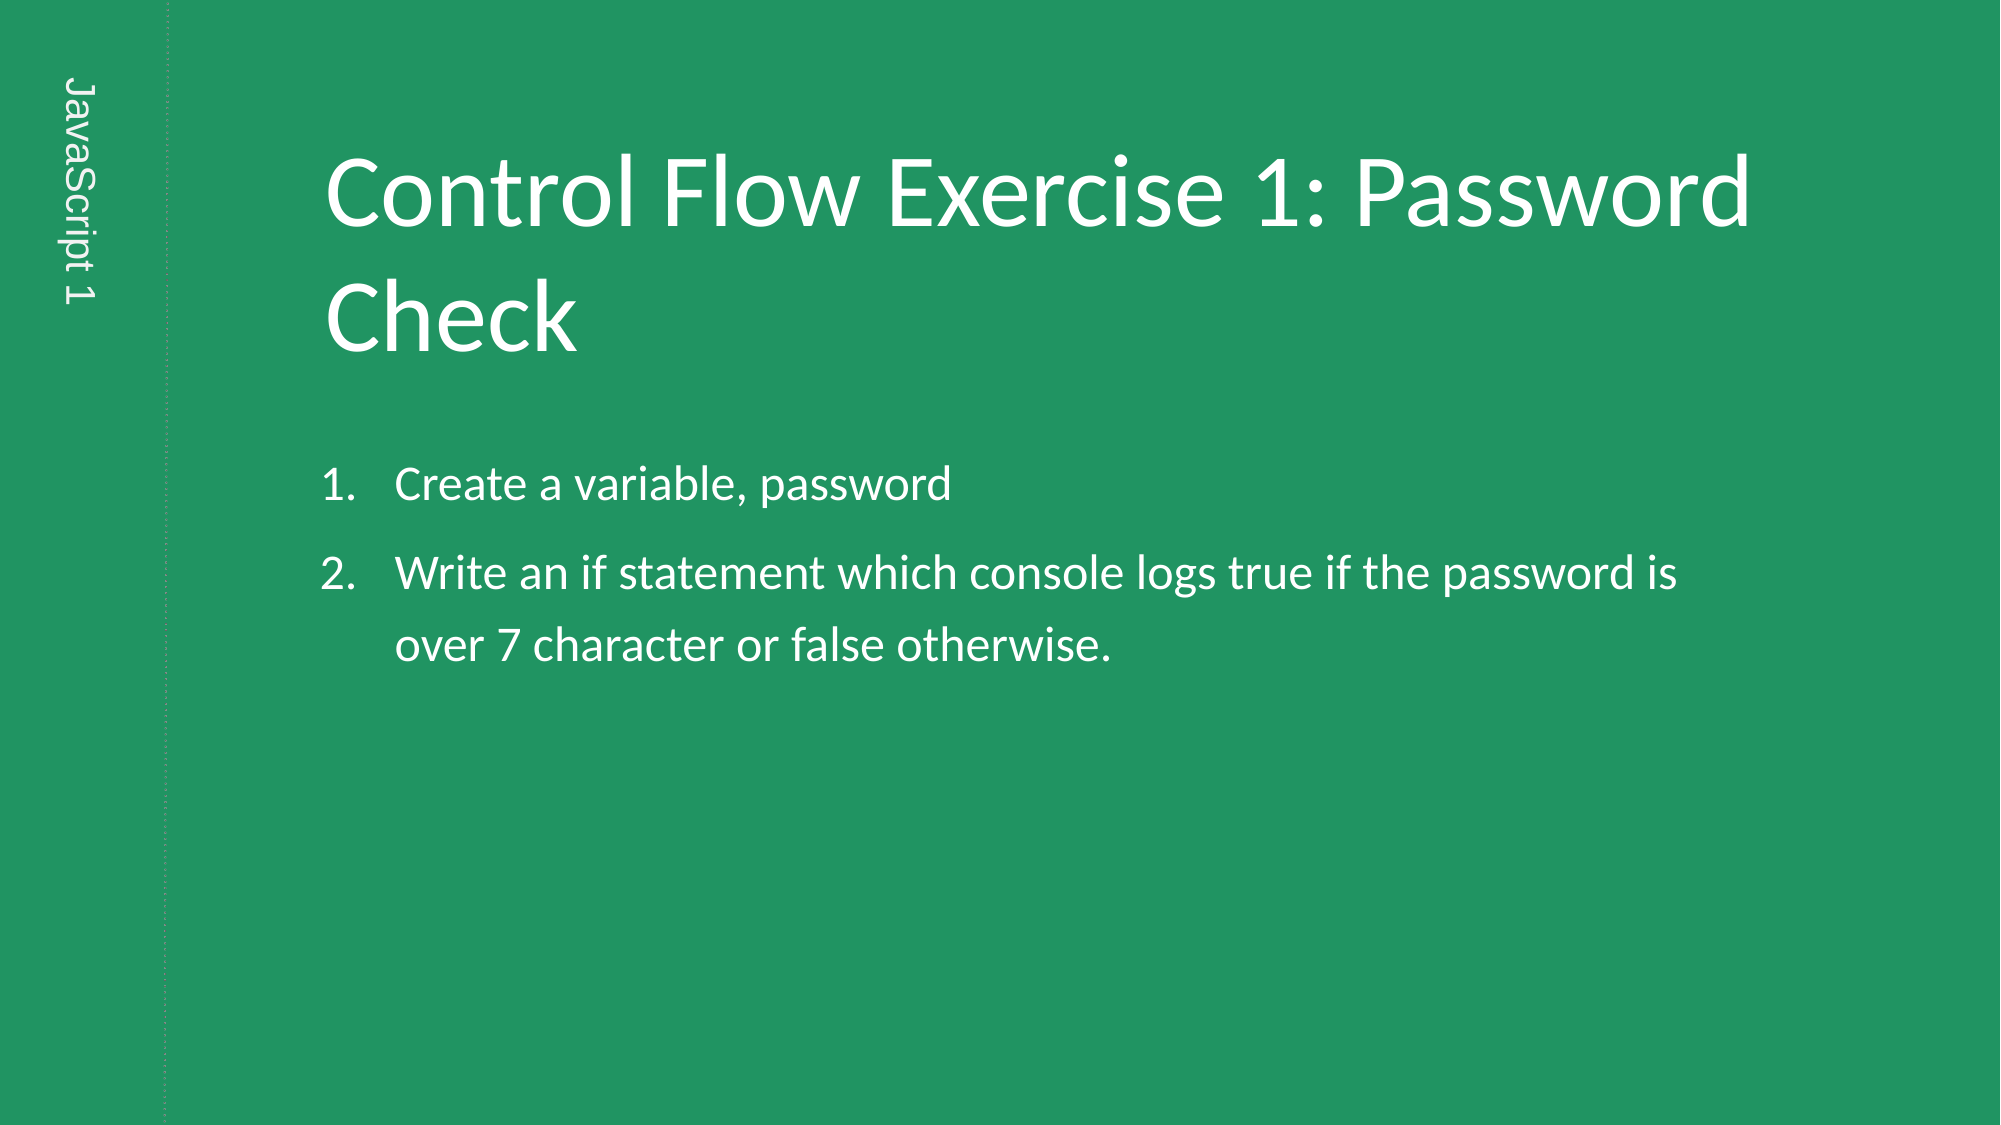

# Control Flow Exercise 1: Password Check
Create a variable, password
Write an if statement which console logs true if the password is over 7 character or false otherwise.